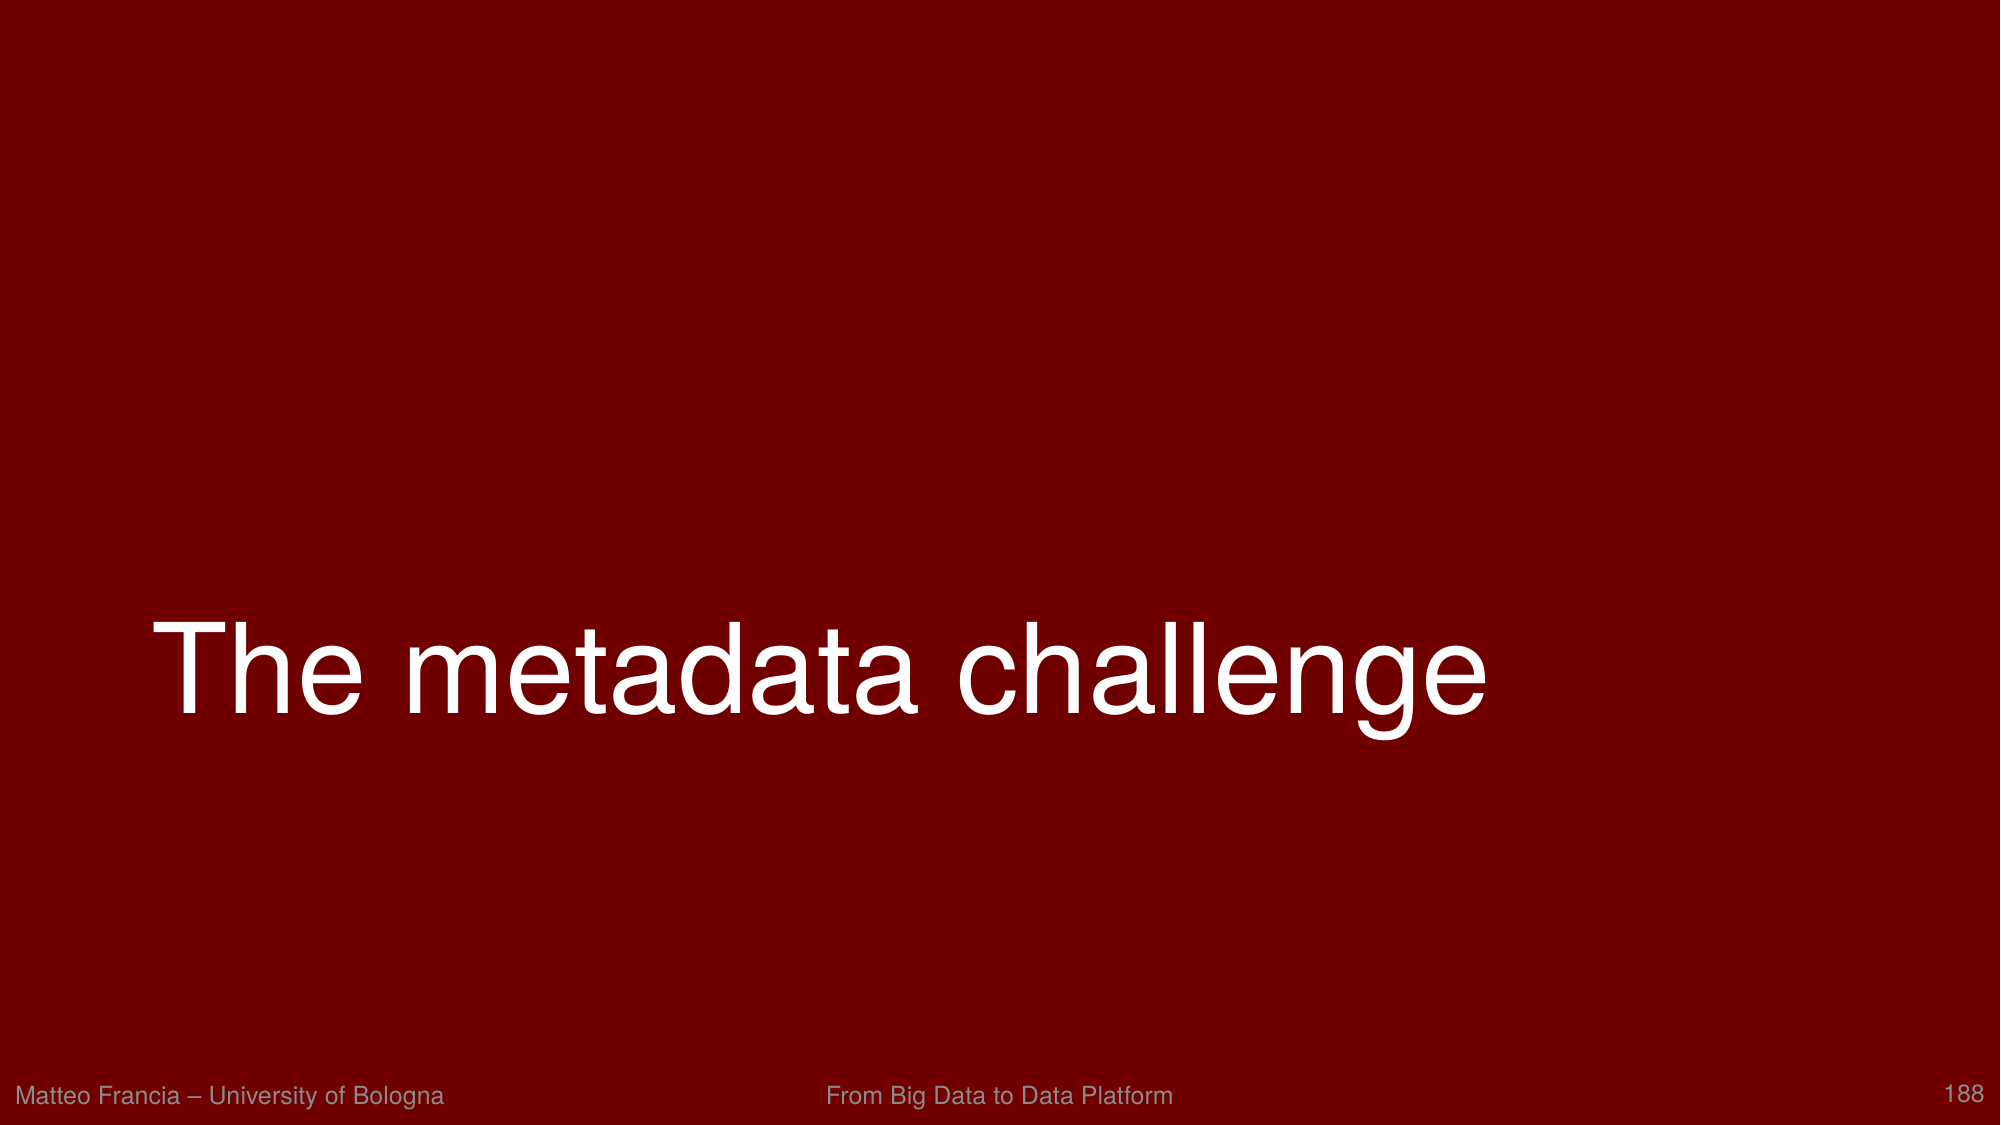

# The metadata challenge

188
Matteo Francia – University of Bologna